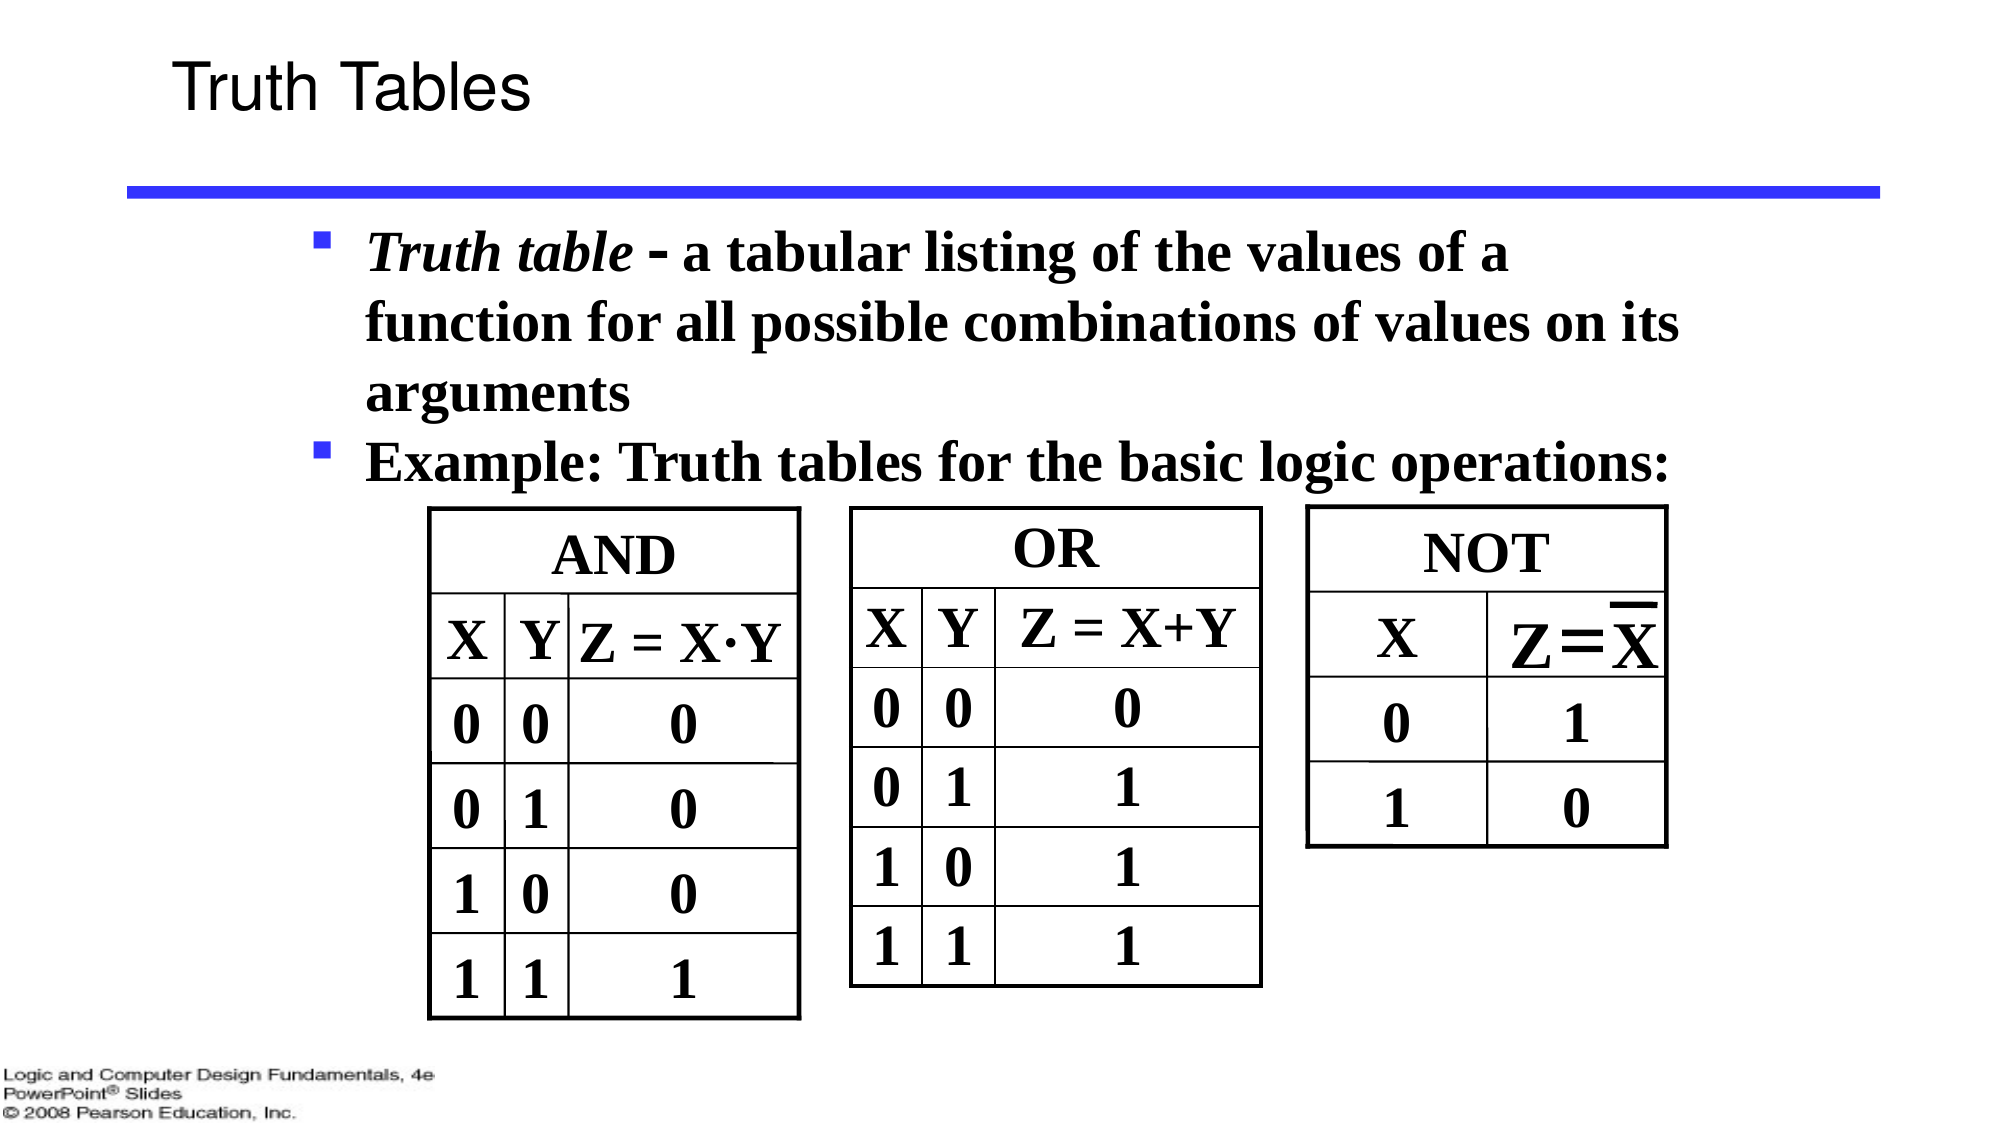

# Truth Tables
Truth table − a tabular listing of the values of a function for all possible combinations of values on its arguments
Example: Truth tables for the basic logic operations:
NOT

X

=
Z
X

0

1
1

0

| OR |  |  |
| --- | --- | --- |
| X | Y | Z = X+Y |
| 0 | 0 | 0 |
| 0 | 1 | 1 |
| 1 | 0 | 1 |
| 1 | 1 | 1 |
AND

X

Y

Z = X·Y
0

0
0
0

1
0
1

0
0
1

1
1